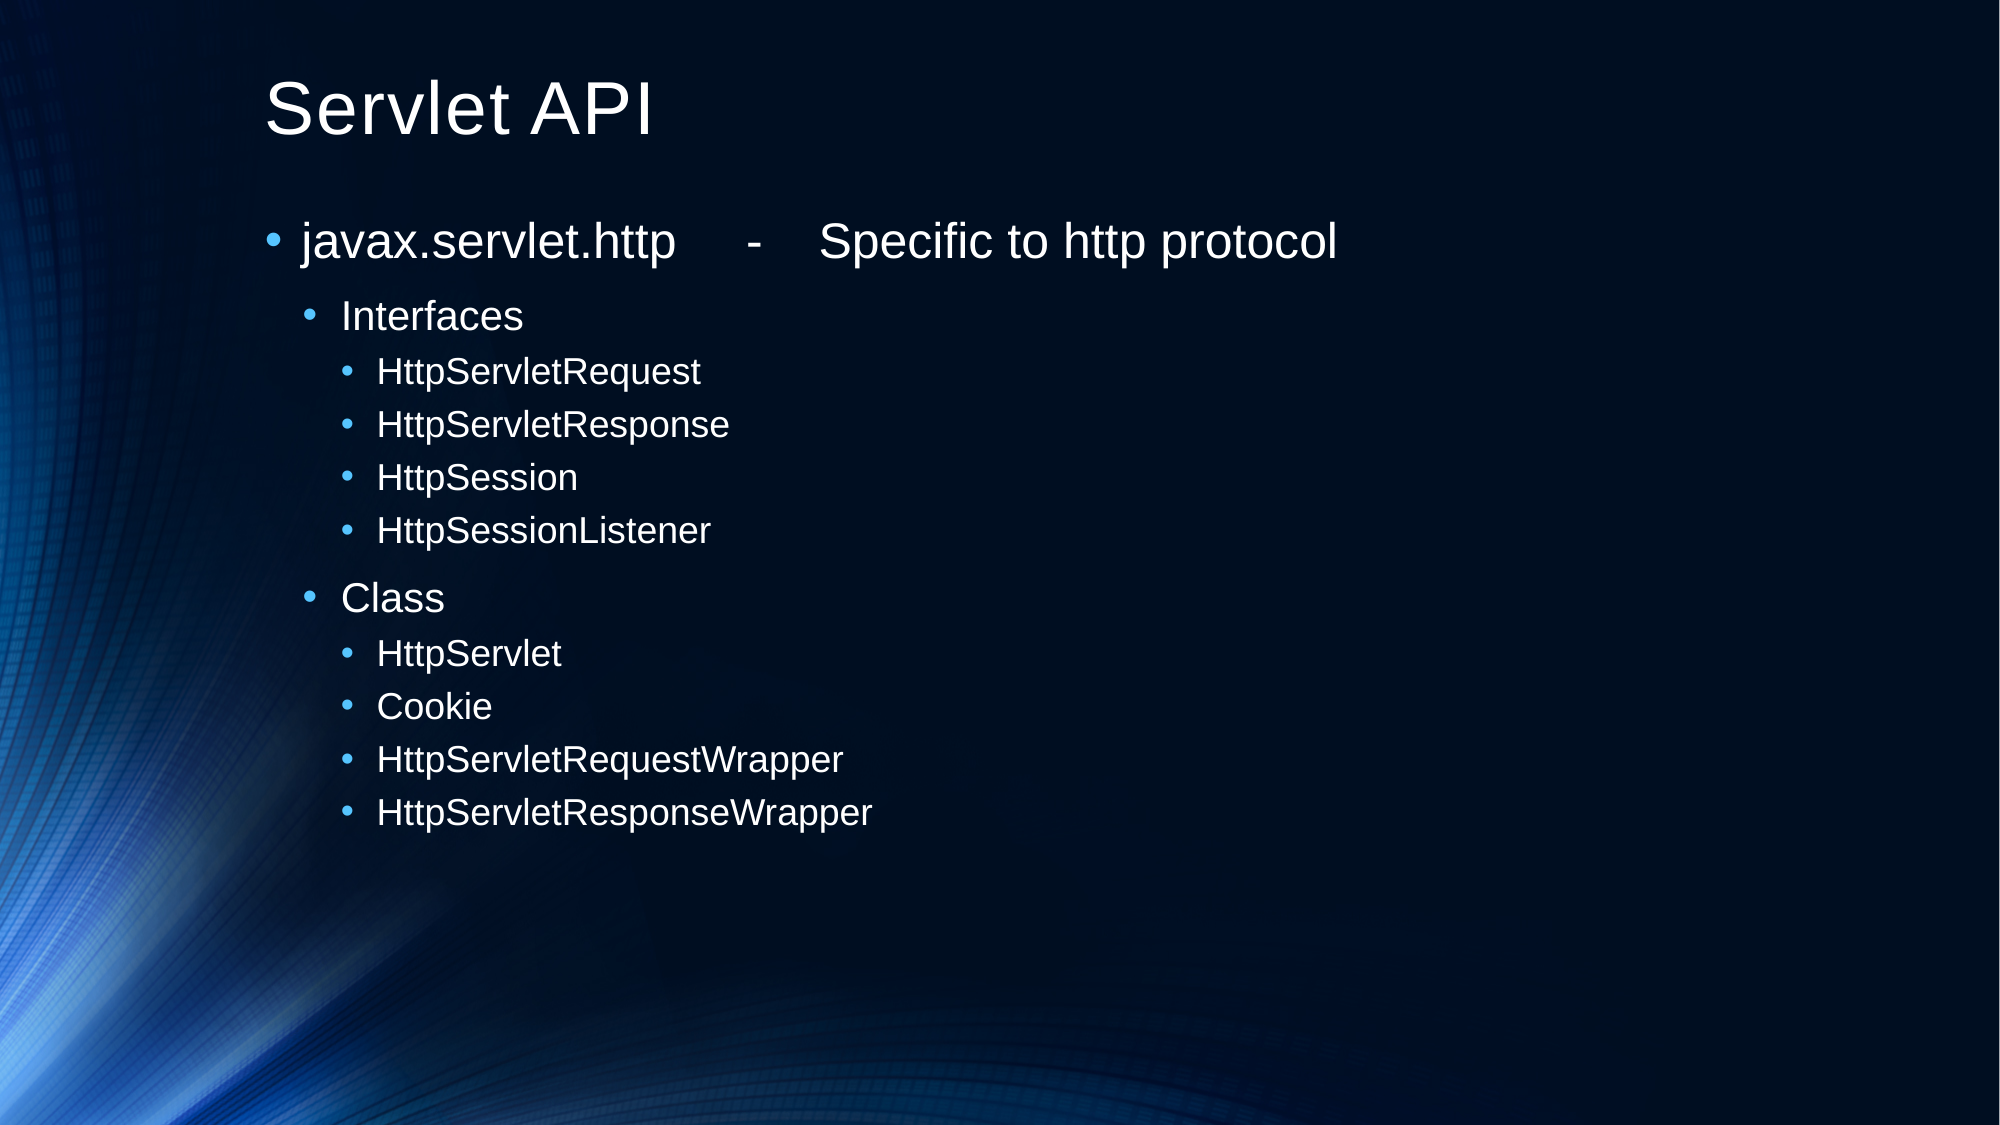

# Servlet API
javax.servlet.http     -    Specific to http protocol
Interfaces
HttpServletRequest
HttpServletResponse
HttpSession
HttpSessionListener
Class
HttpServlet
Cookie
HttpServletRequestWrapper
HttpServletResponseWrapper